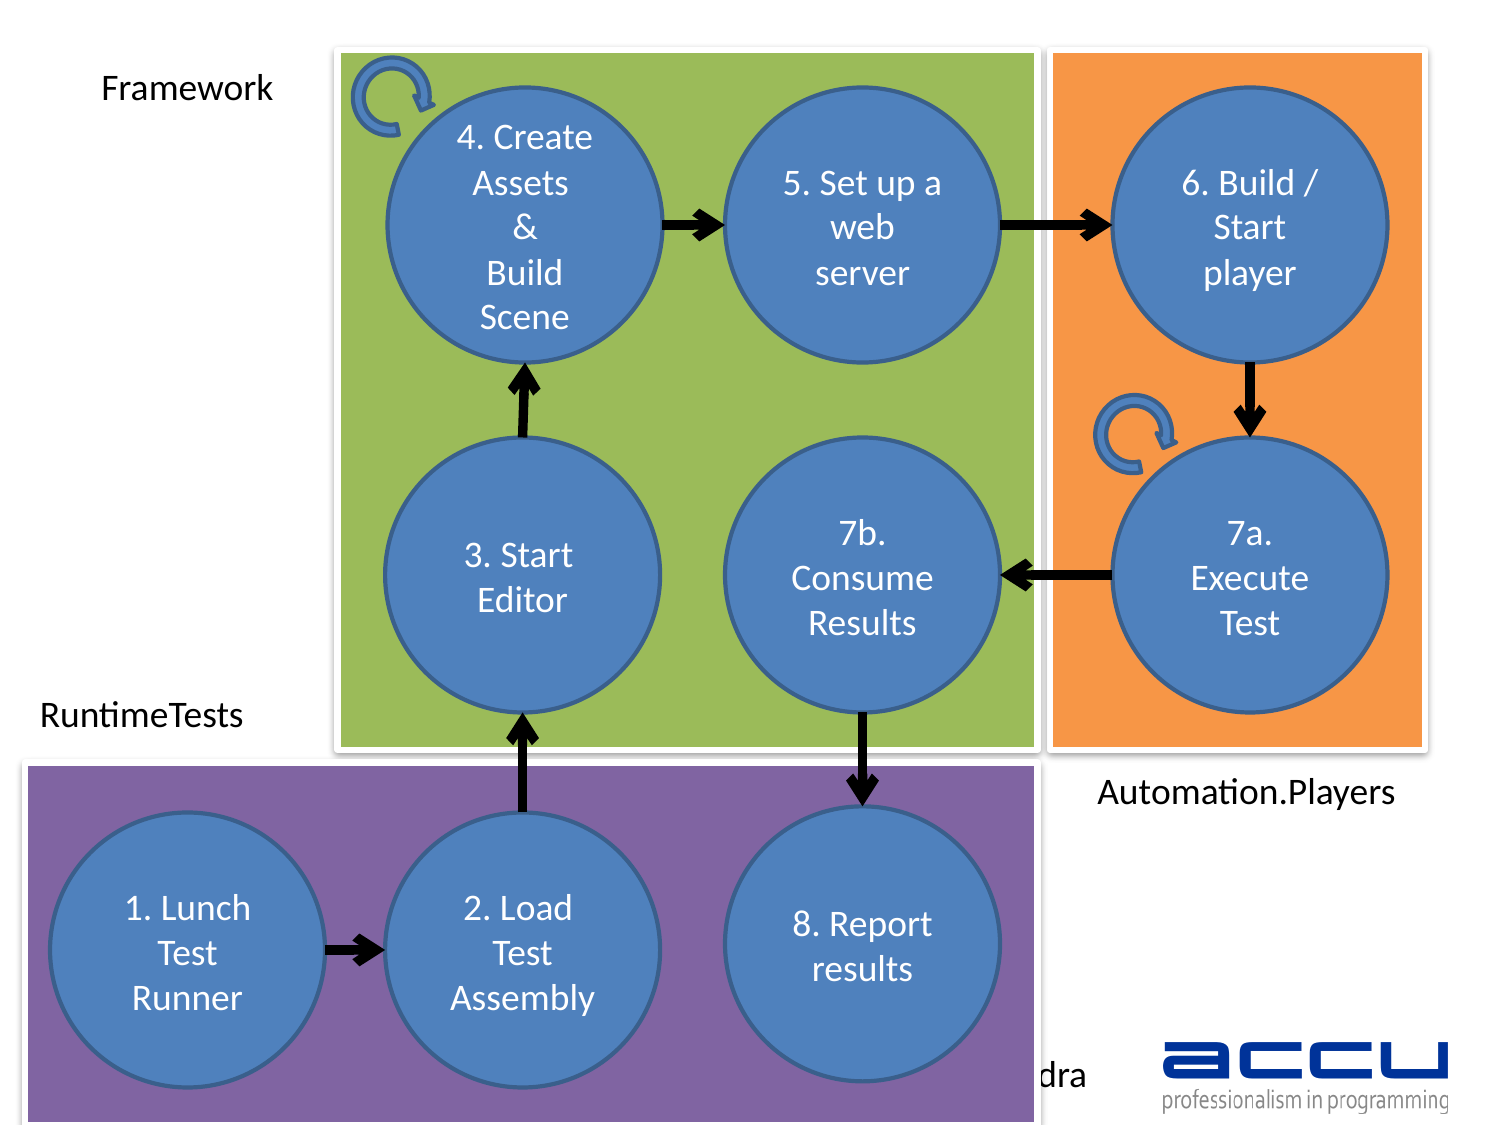

Framework
4. Create
Assets
&
Build Scene
5. Set up a web server
6. Build / Start player

3. Start
Editor
7b. Consume Results
7a. Execute Test
RuntimeTests
Automation.Players

8. Report results
1. Lunch
Test
Runner
2. Load
Test Assembly